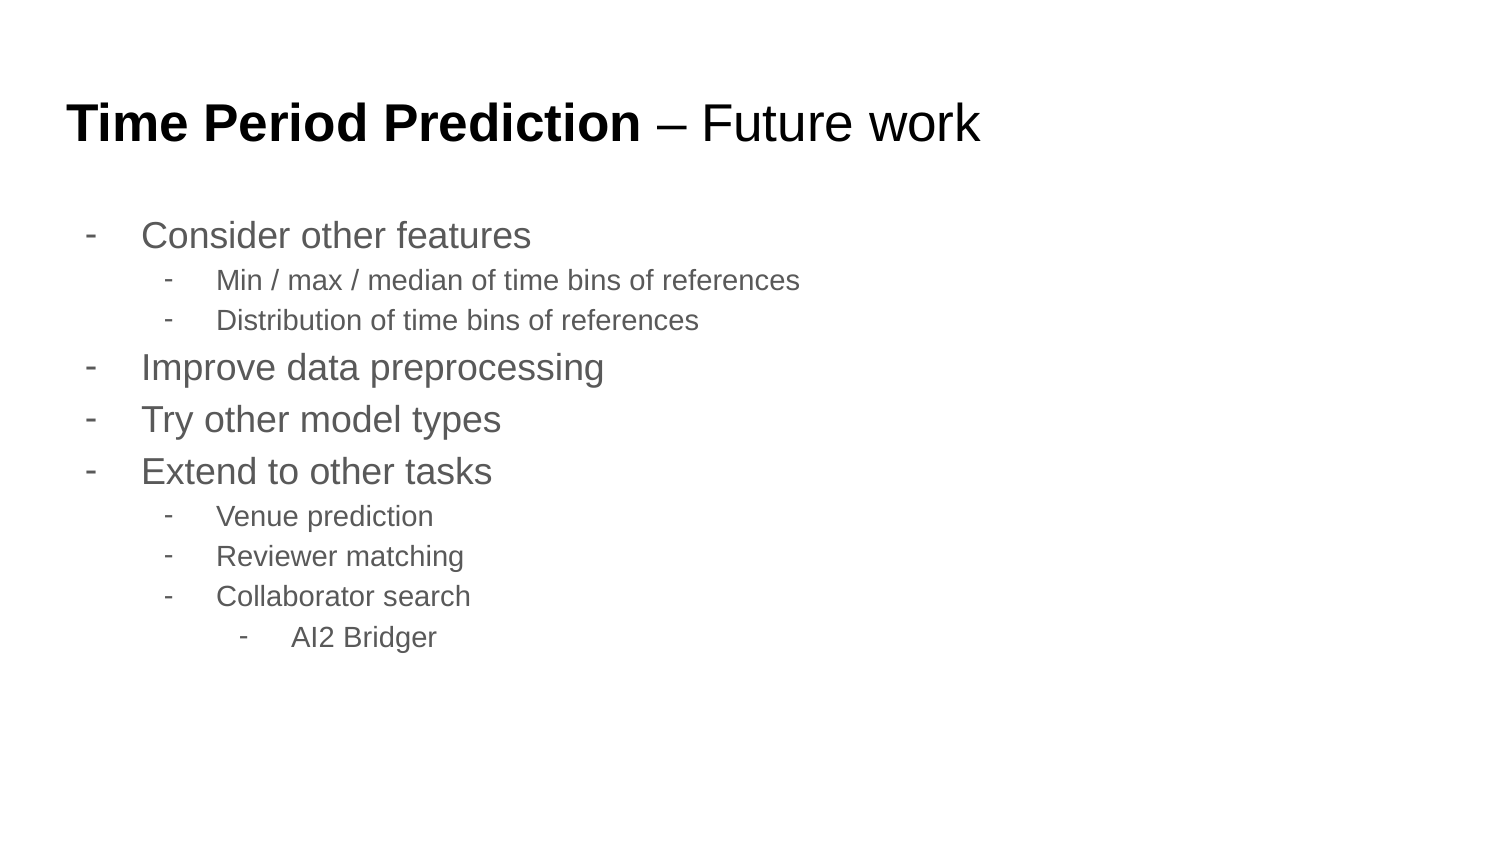

# Time Period Prediction – Future work
Consider other features
Min / max / median of time bins of references
Distribution of time bins of references
Improve data preprocessing
Try other model types
Extend to other tasks
Venue prediction
Reviewer matching
Collaborator search
AI2 Bridger